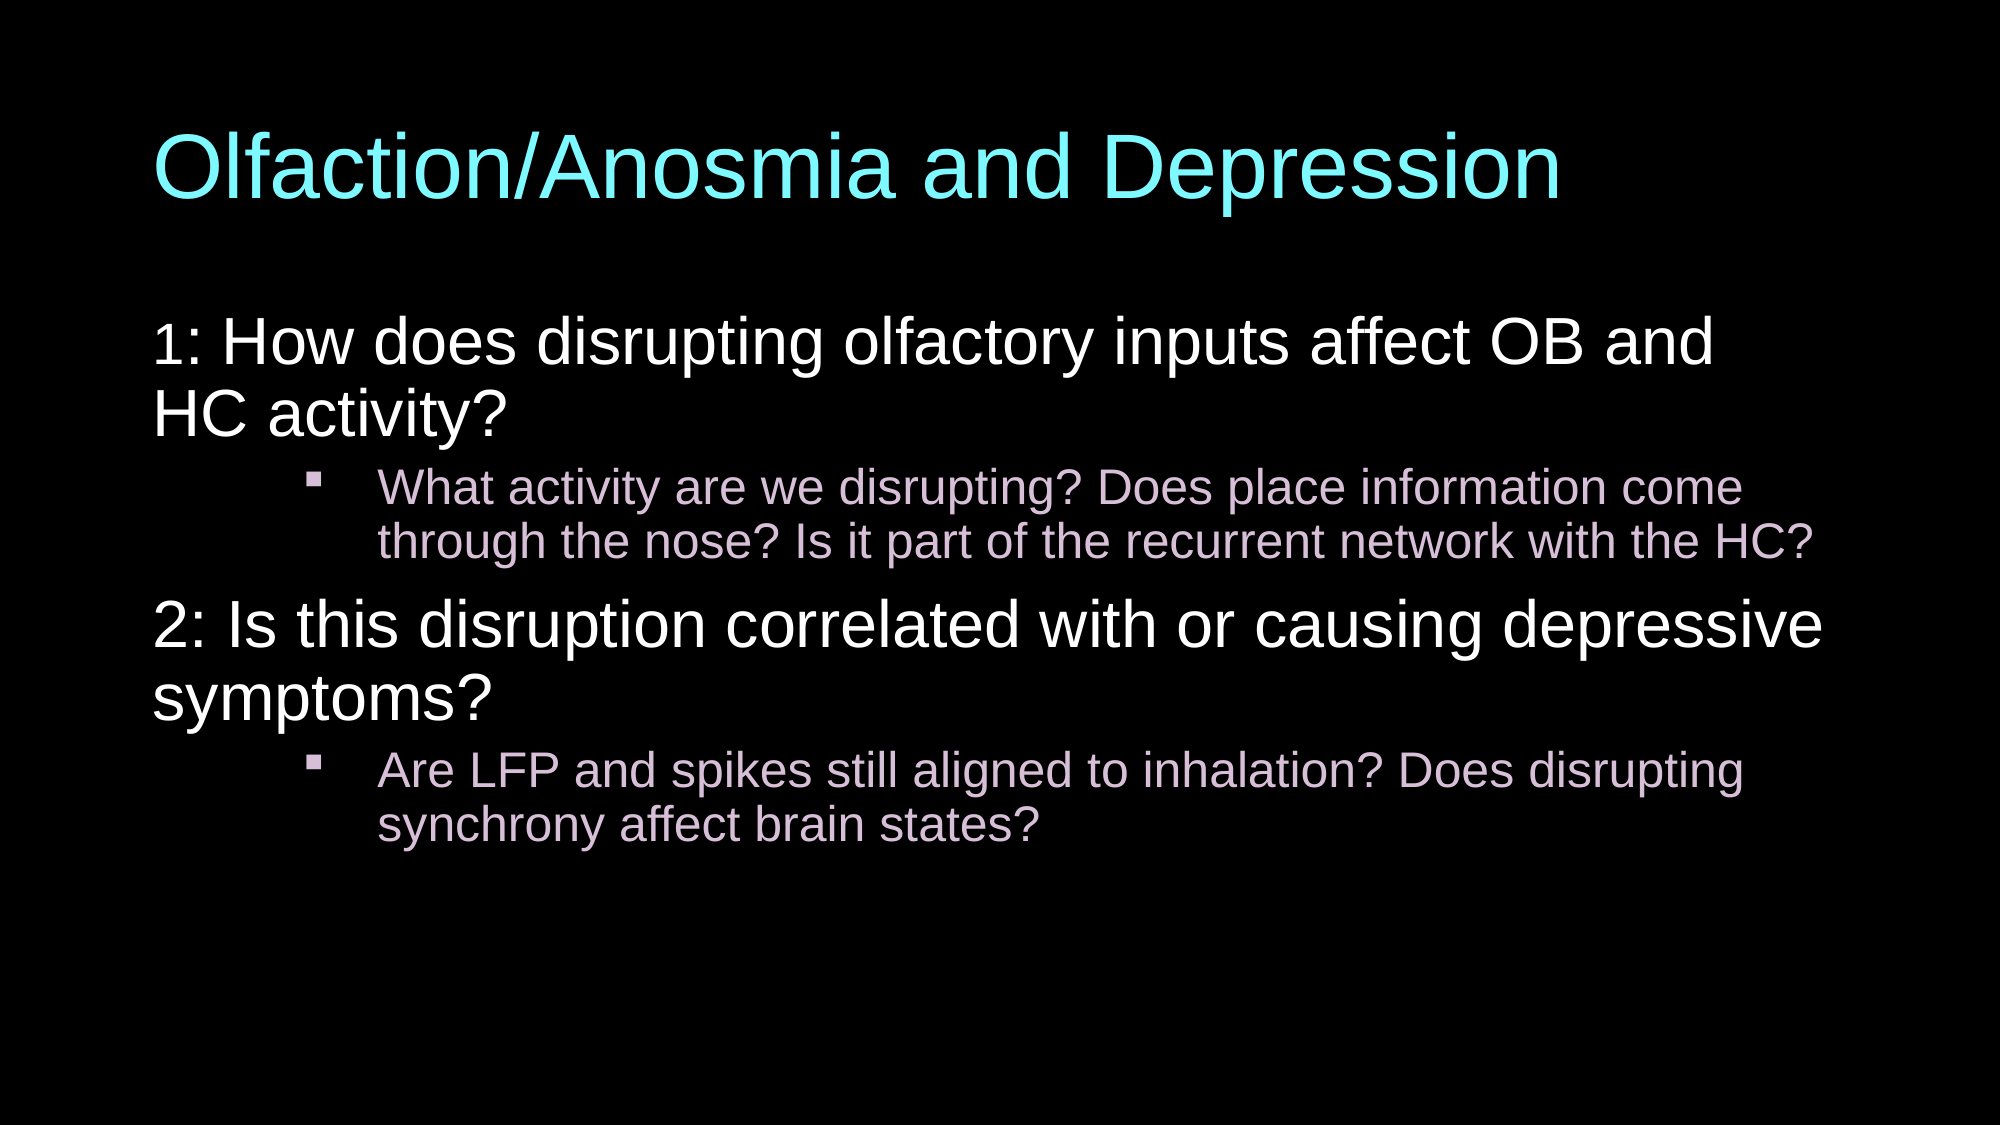

# Olfaction/Anosmia and Depression
1: How does disrupting olfactory inputs affect OB and HC activity?
What activity are we disrupting? Does place information come through the nose? Is it part of the recurrent network with the HC?
2: Is this disruption correlated with or causing depressive symptoms?
Are LFP and spikes still aligned to inhalation? Does disrupting synchrony affect brain states?